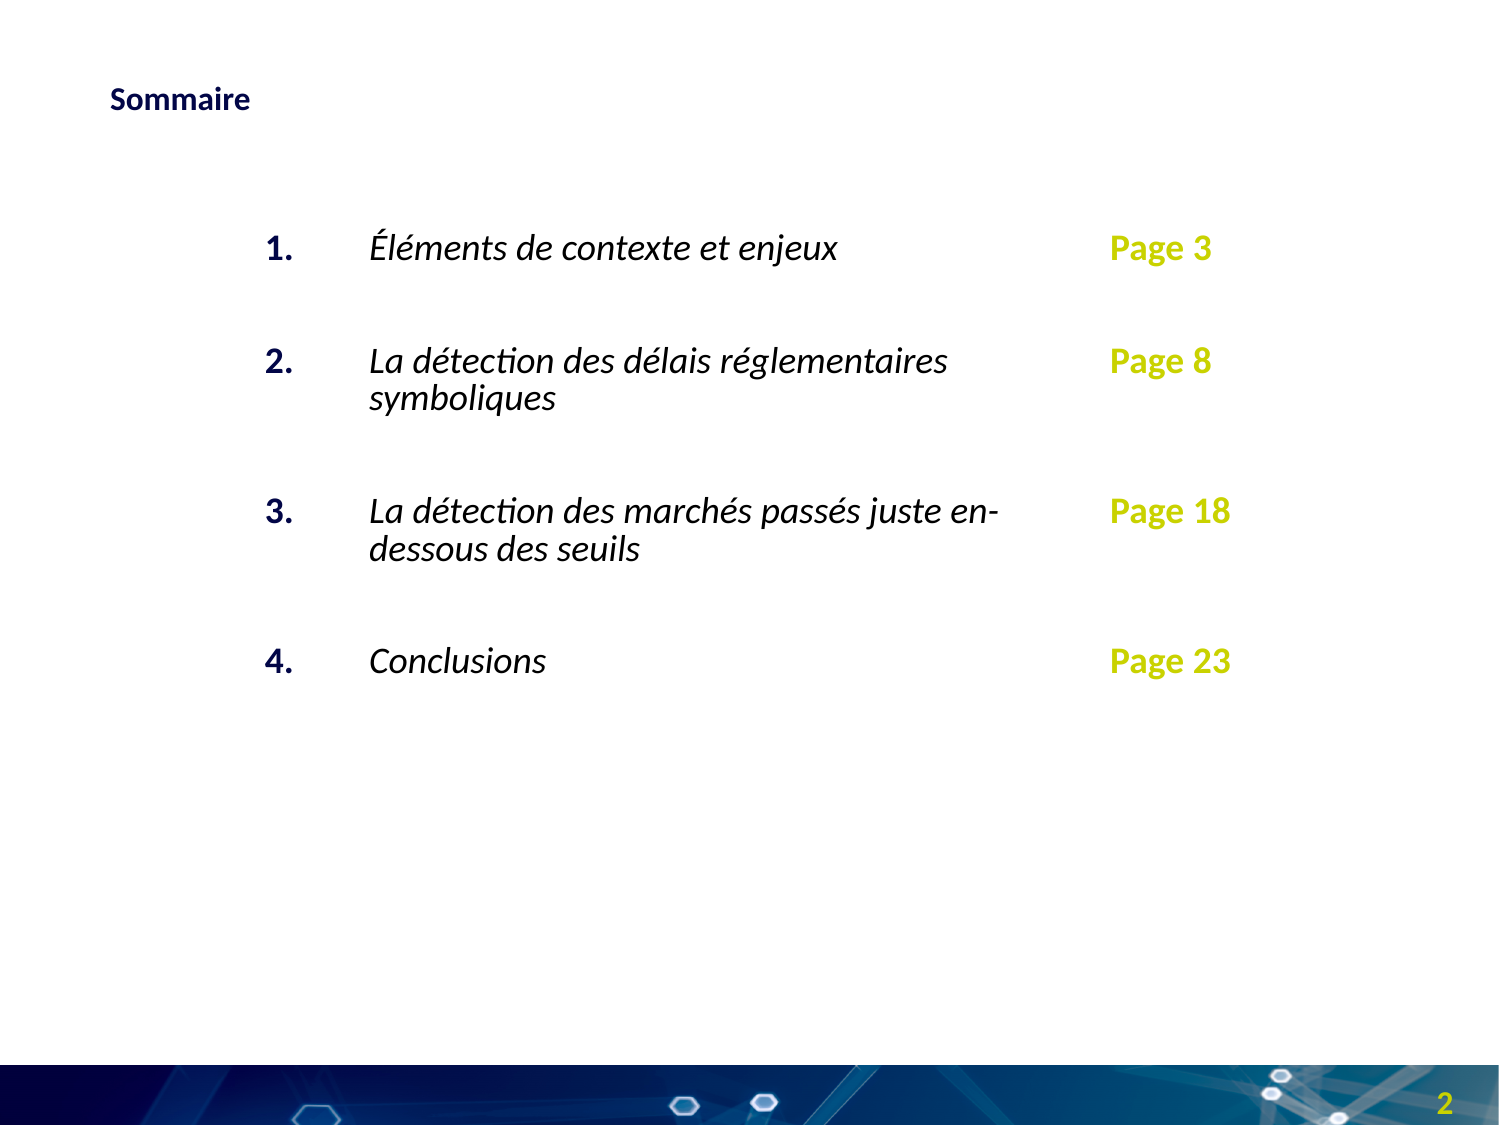

Sommaire
| 1. | Éléments de contexte et enjeux | Page 3 |
| --- | --- | --- |
| 2. | La détection des délais réglementaires symboliques | Page 8 |
| 3. | La détection des marchés passés juste en-dessous des seuils | Page 18 |
| 4. | Conclusions | Page 23 |
2